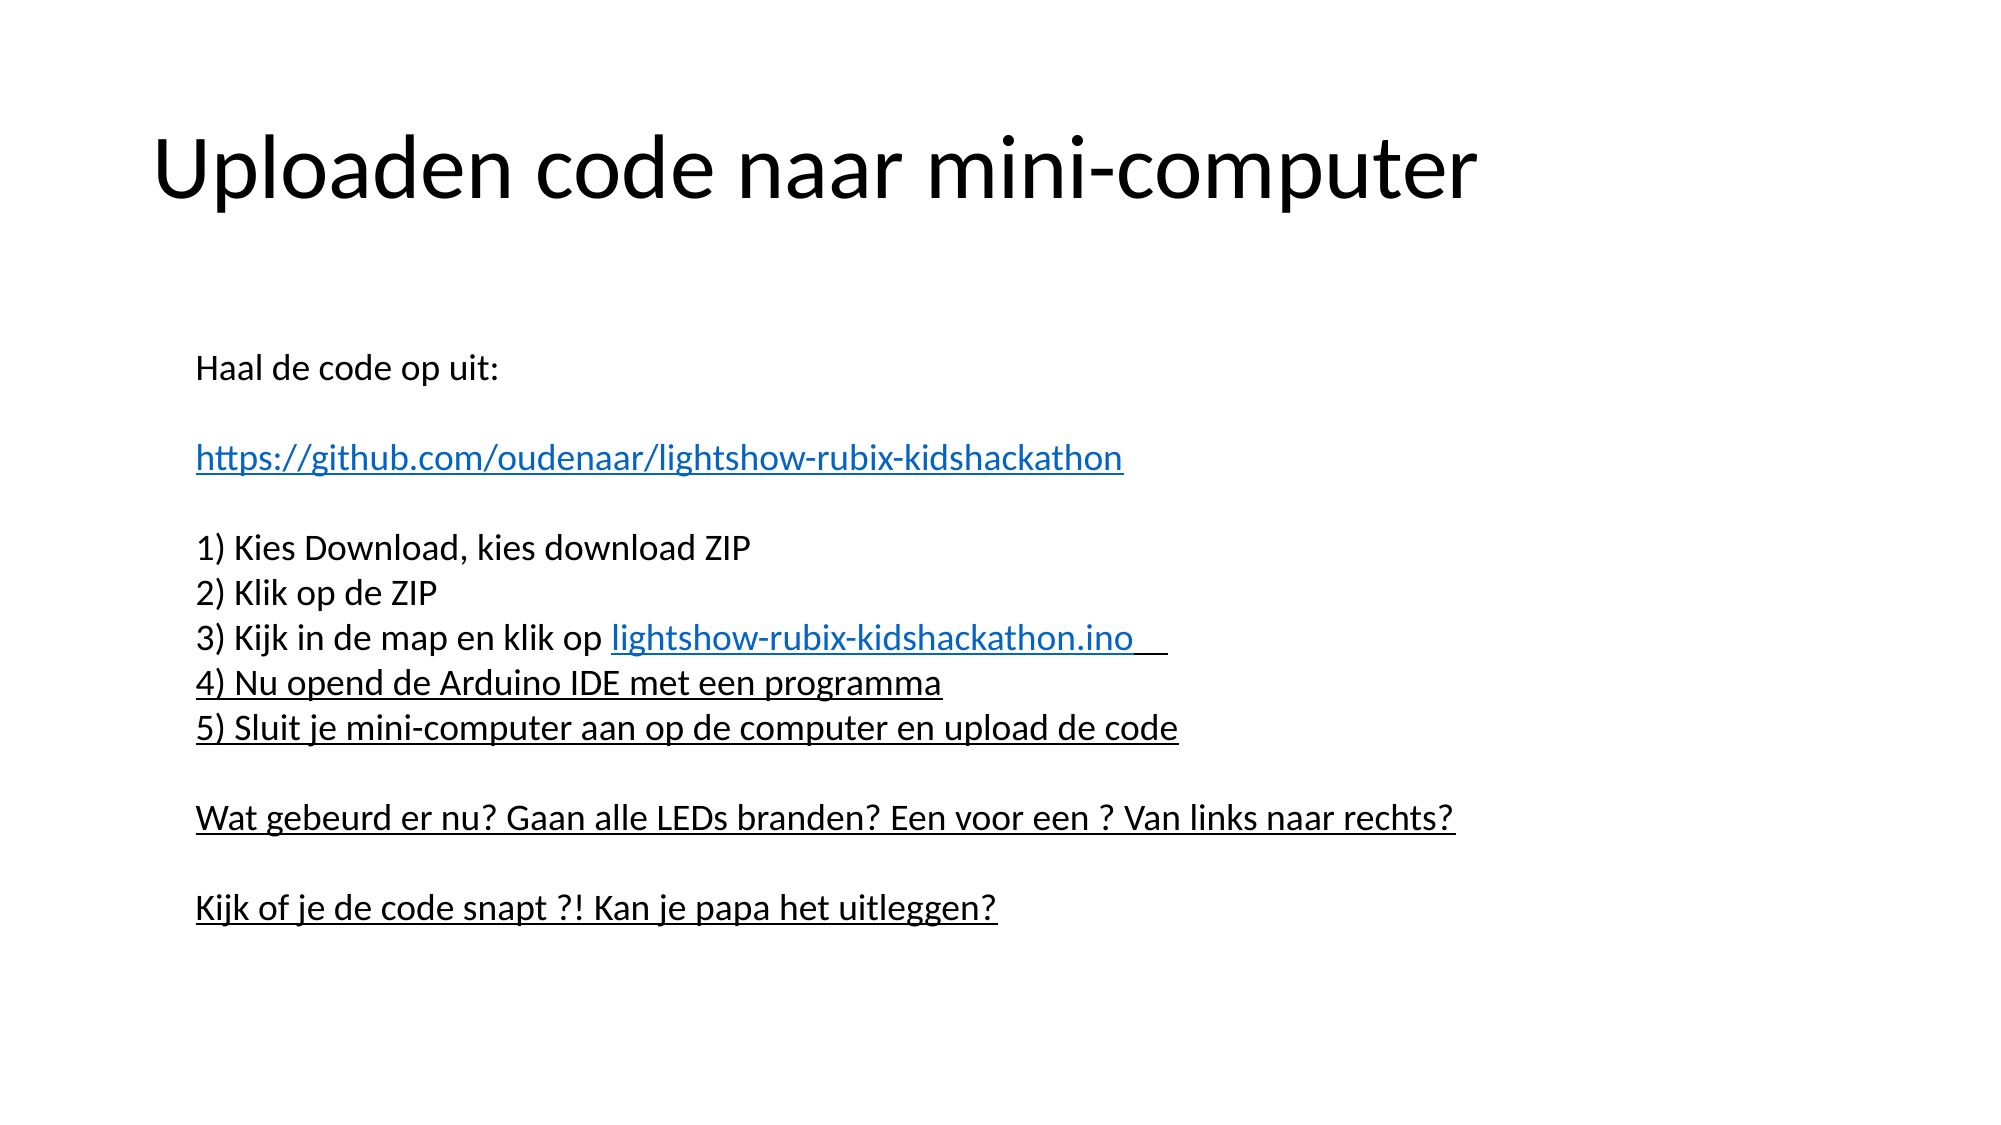

# Uploaden code naar mini-computer
Haal de code op uit:

https://github.com/oudenaar/lightshow-rubix-kidshackathon

1) Kies Download, kies download ZIP
2) Klik op de ZIP
3) Kijk in de map en klik op lightshow-rubix-kidshackathon.ino
4) Nu opend de Arduino IDE met een programma
5) Sluit je mini-computer aan op de computer en upload de code

Wat gebeurd er nu? Gaan alle LEDs branden? Een voor een ? Van links naar rechts?

Kijk of je de code snapt ?! Kan je papa het uitleggen?